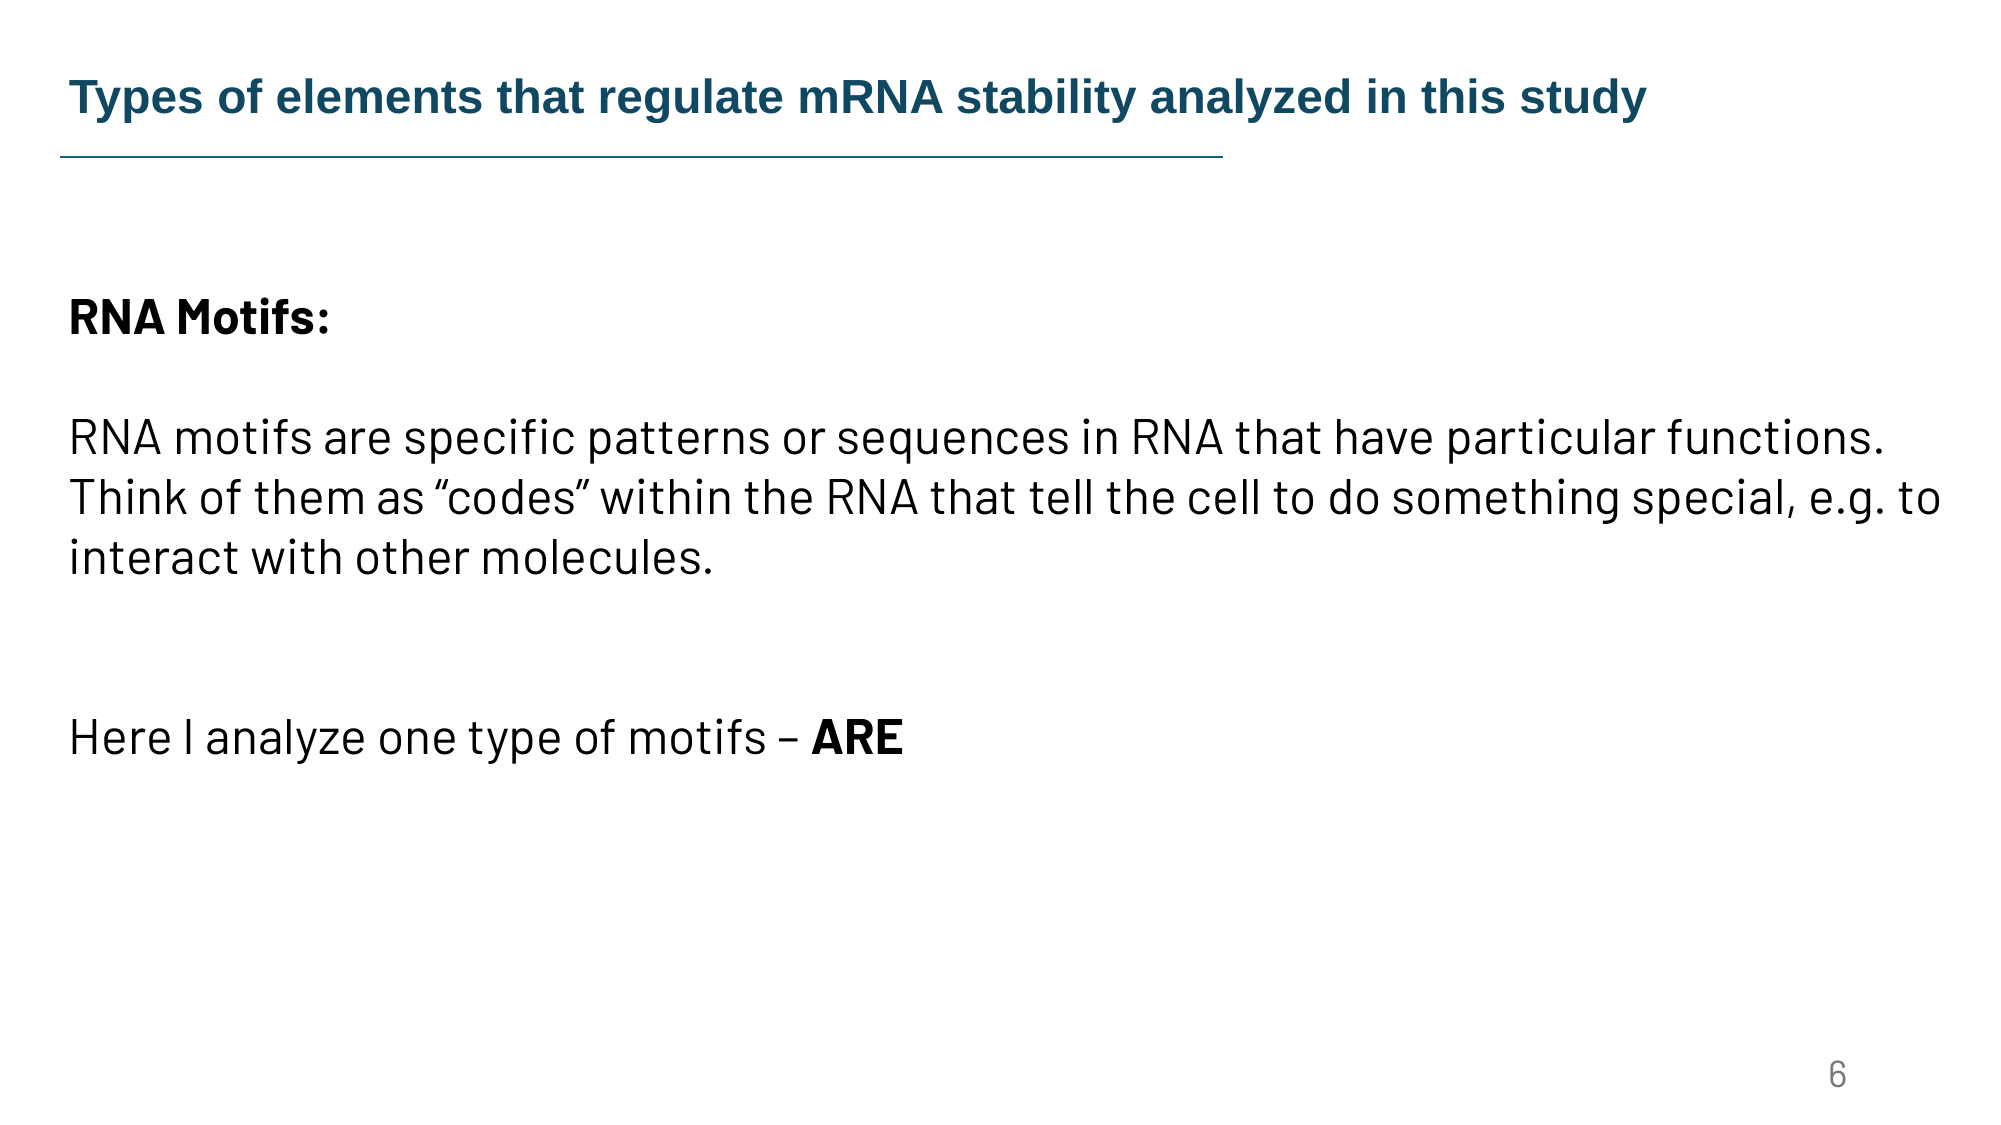

Types of elements that regulate mRNA stability analyzed in this study
RNA Motifs:

RNA motifs are specific patterns or sequences in RNA that have particular functions. Think of them as “codes” within the RNA that tell the cell to do something special, e.g. to interact with other molecules.

Here I analyze one type of motifs – ARE
6